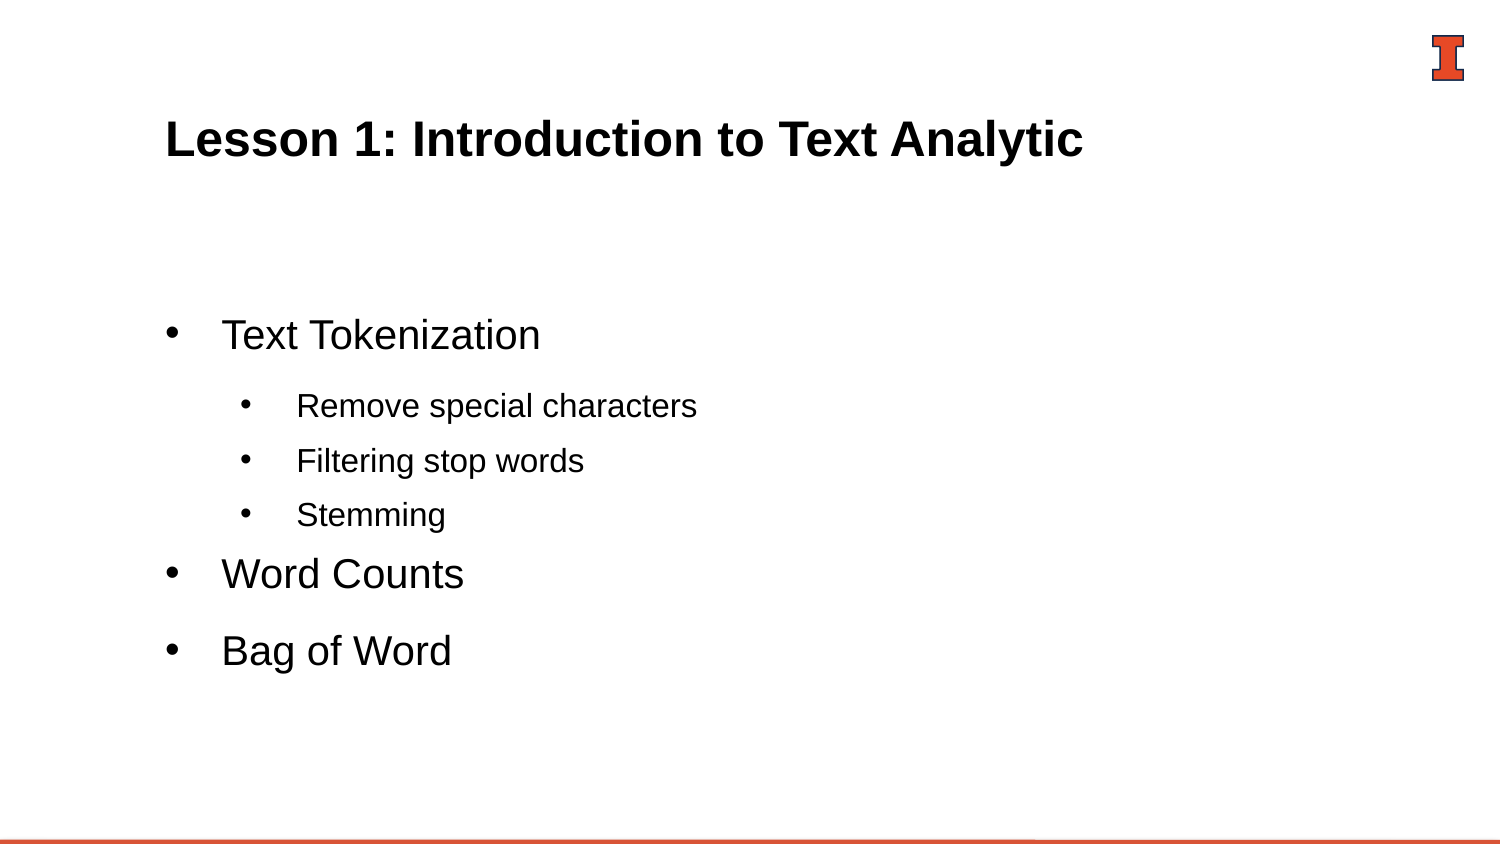

# Lesson 1: Introduction to Text Analytic
Text Tokenization
Remove special characters
Filtering stop words
Stemming
Word Counts
Bag of Word